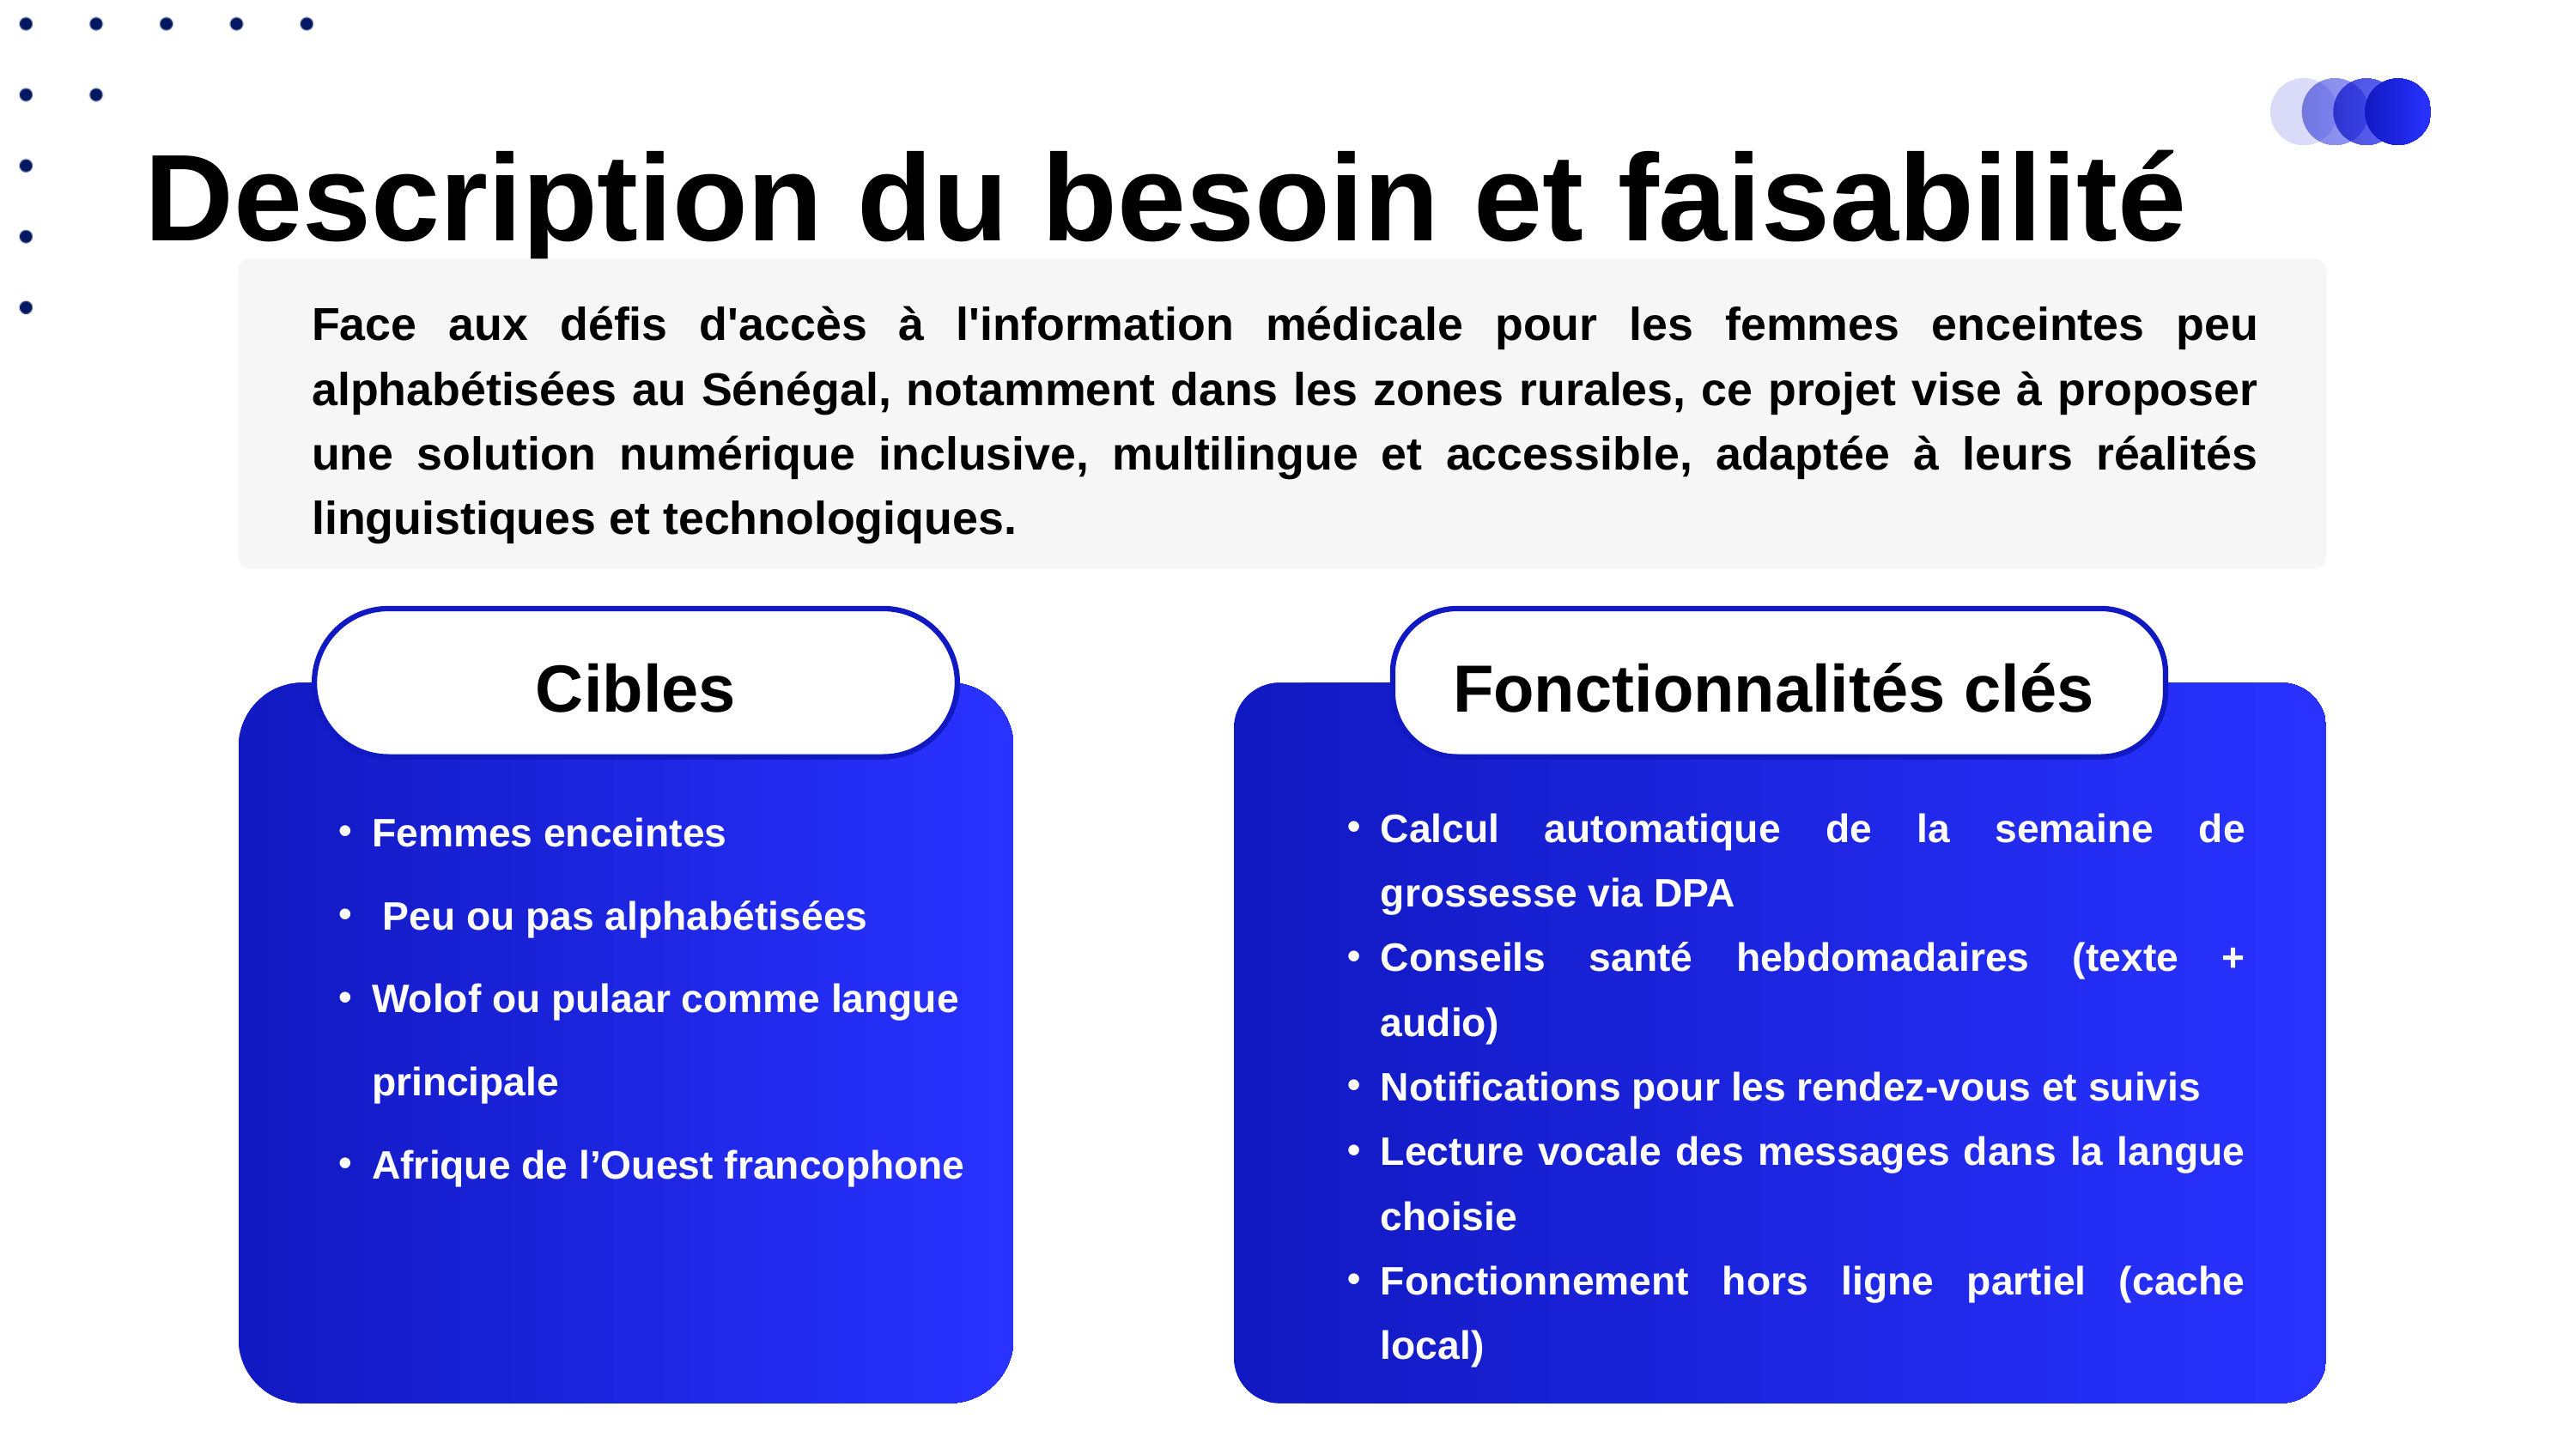

Description du besoin et faisabilité

Face aux défis d'accès à l'information médicale pour les femmes enceintes peu alphabétisées au Sénégal, notamment dans les zones rurales, ce projet vise à proposer une solution numérique inclusive, multilingue et accessible, adaptée à leurs réalités linguistiques et technologiques.

Cibles
Fonctionnalités clés

Femmes enceintes
 Peu ou pas alphabétisées
Wolof ou pulaar comme langue principale
Afrique de l’Ouest francophone

Calcul automatique de la semaine de grossesse via DPA
Conseils santé hebdomadaires (texte + audio)
Notifications pour les rendez-vous et suivis
Lecture vocale des messages dans la langue choisie
Fonctionnement hors ligne partiel (cache local)